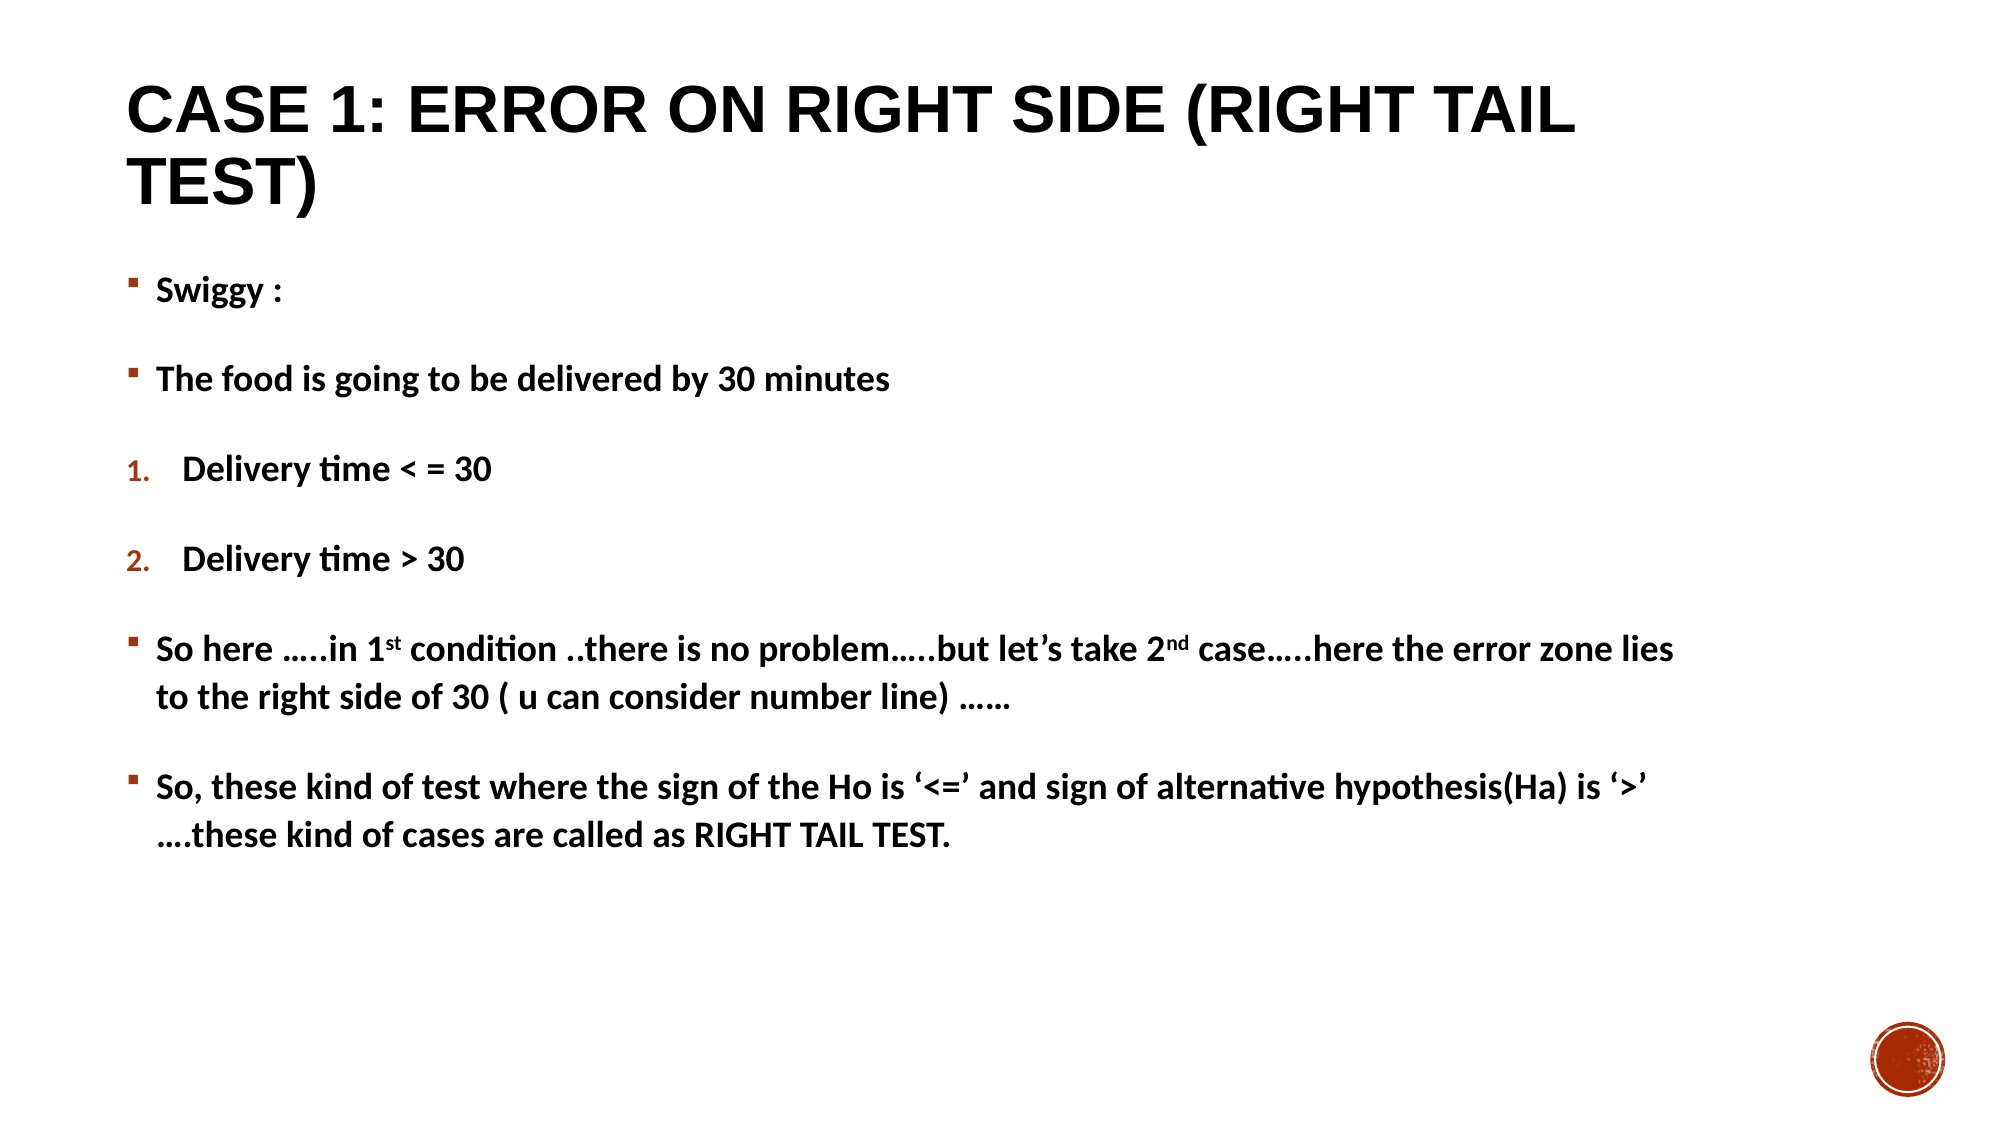

# Case 1: Error on right side (RIGHT TAIL TEST)
Swiggy :
The food is going to be delivered by 30 minutes
Delivery time < = 30
Delivery time > 30
So here …..in 1st condition ..there is no problem…..but let’s take 2nd case…..here the error zone lies to the right side of 30 ( u can consider number line) ……
So, these kind of test where the sign of the Ho is ‘<=’ and sign of alternative hypothesis(Ha) is ‘>’ ….these kind of cases are called as RIGHT TAIL TEST.